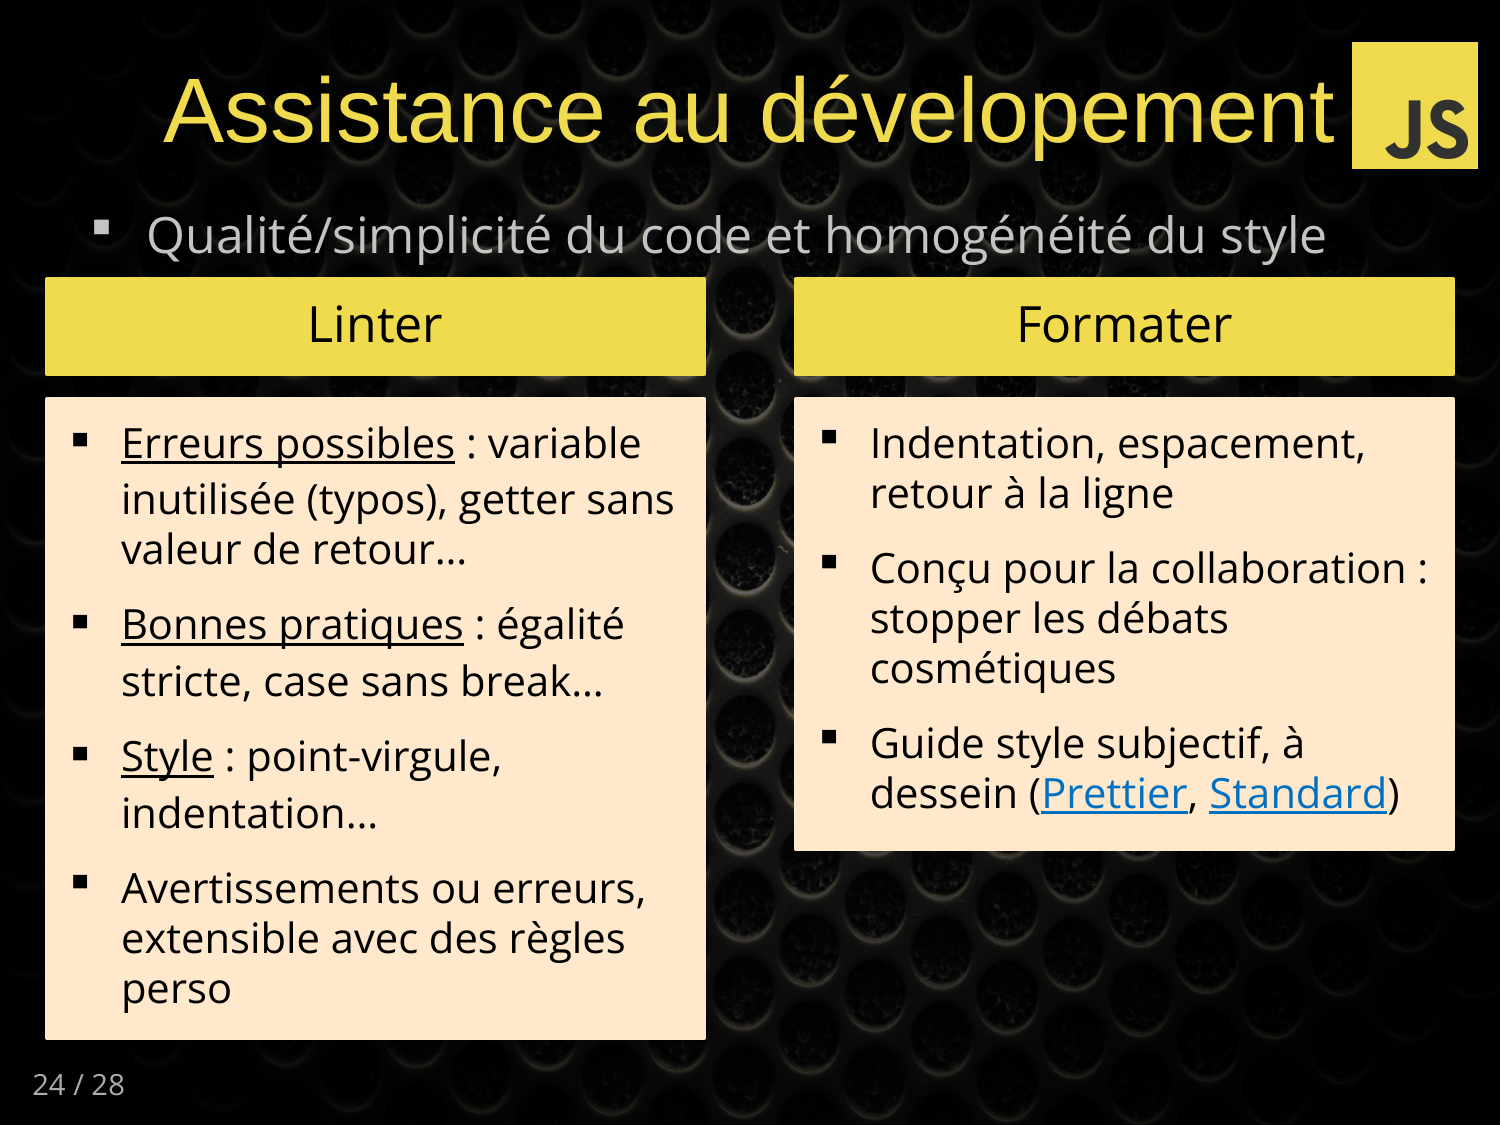

# Assistance au dévelopement
Qualité/simplicité du code et homogénéité du style
Linter
Formater
Erreurs possibles : variable inutilisée (typos), getter sans valeur de retour…
Bonnes pratiques : égalité stricte, case sans break…
Style : point-virgule, indentation…
Avertissements ou erreurs, extensible avec des règles perso
Indentation, espacement, retour à la ligne
Conçu pour la collaboration : stopper les débats cosmétiques
Guide style subjectif, à dessein (Prettier, Standard)